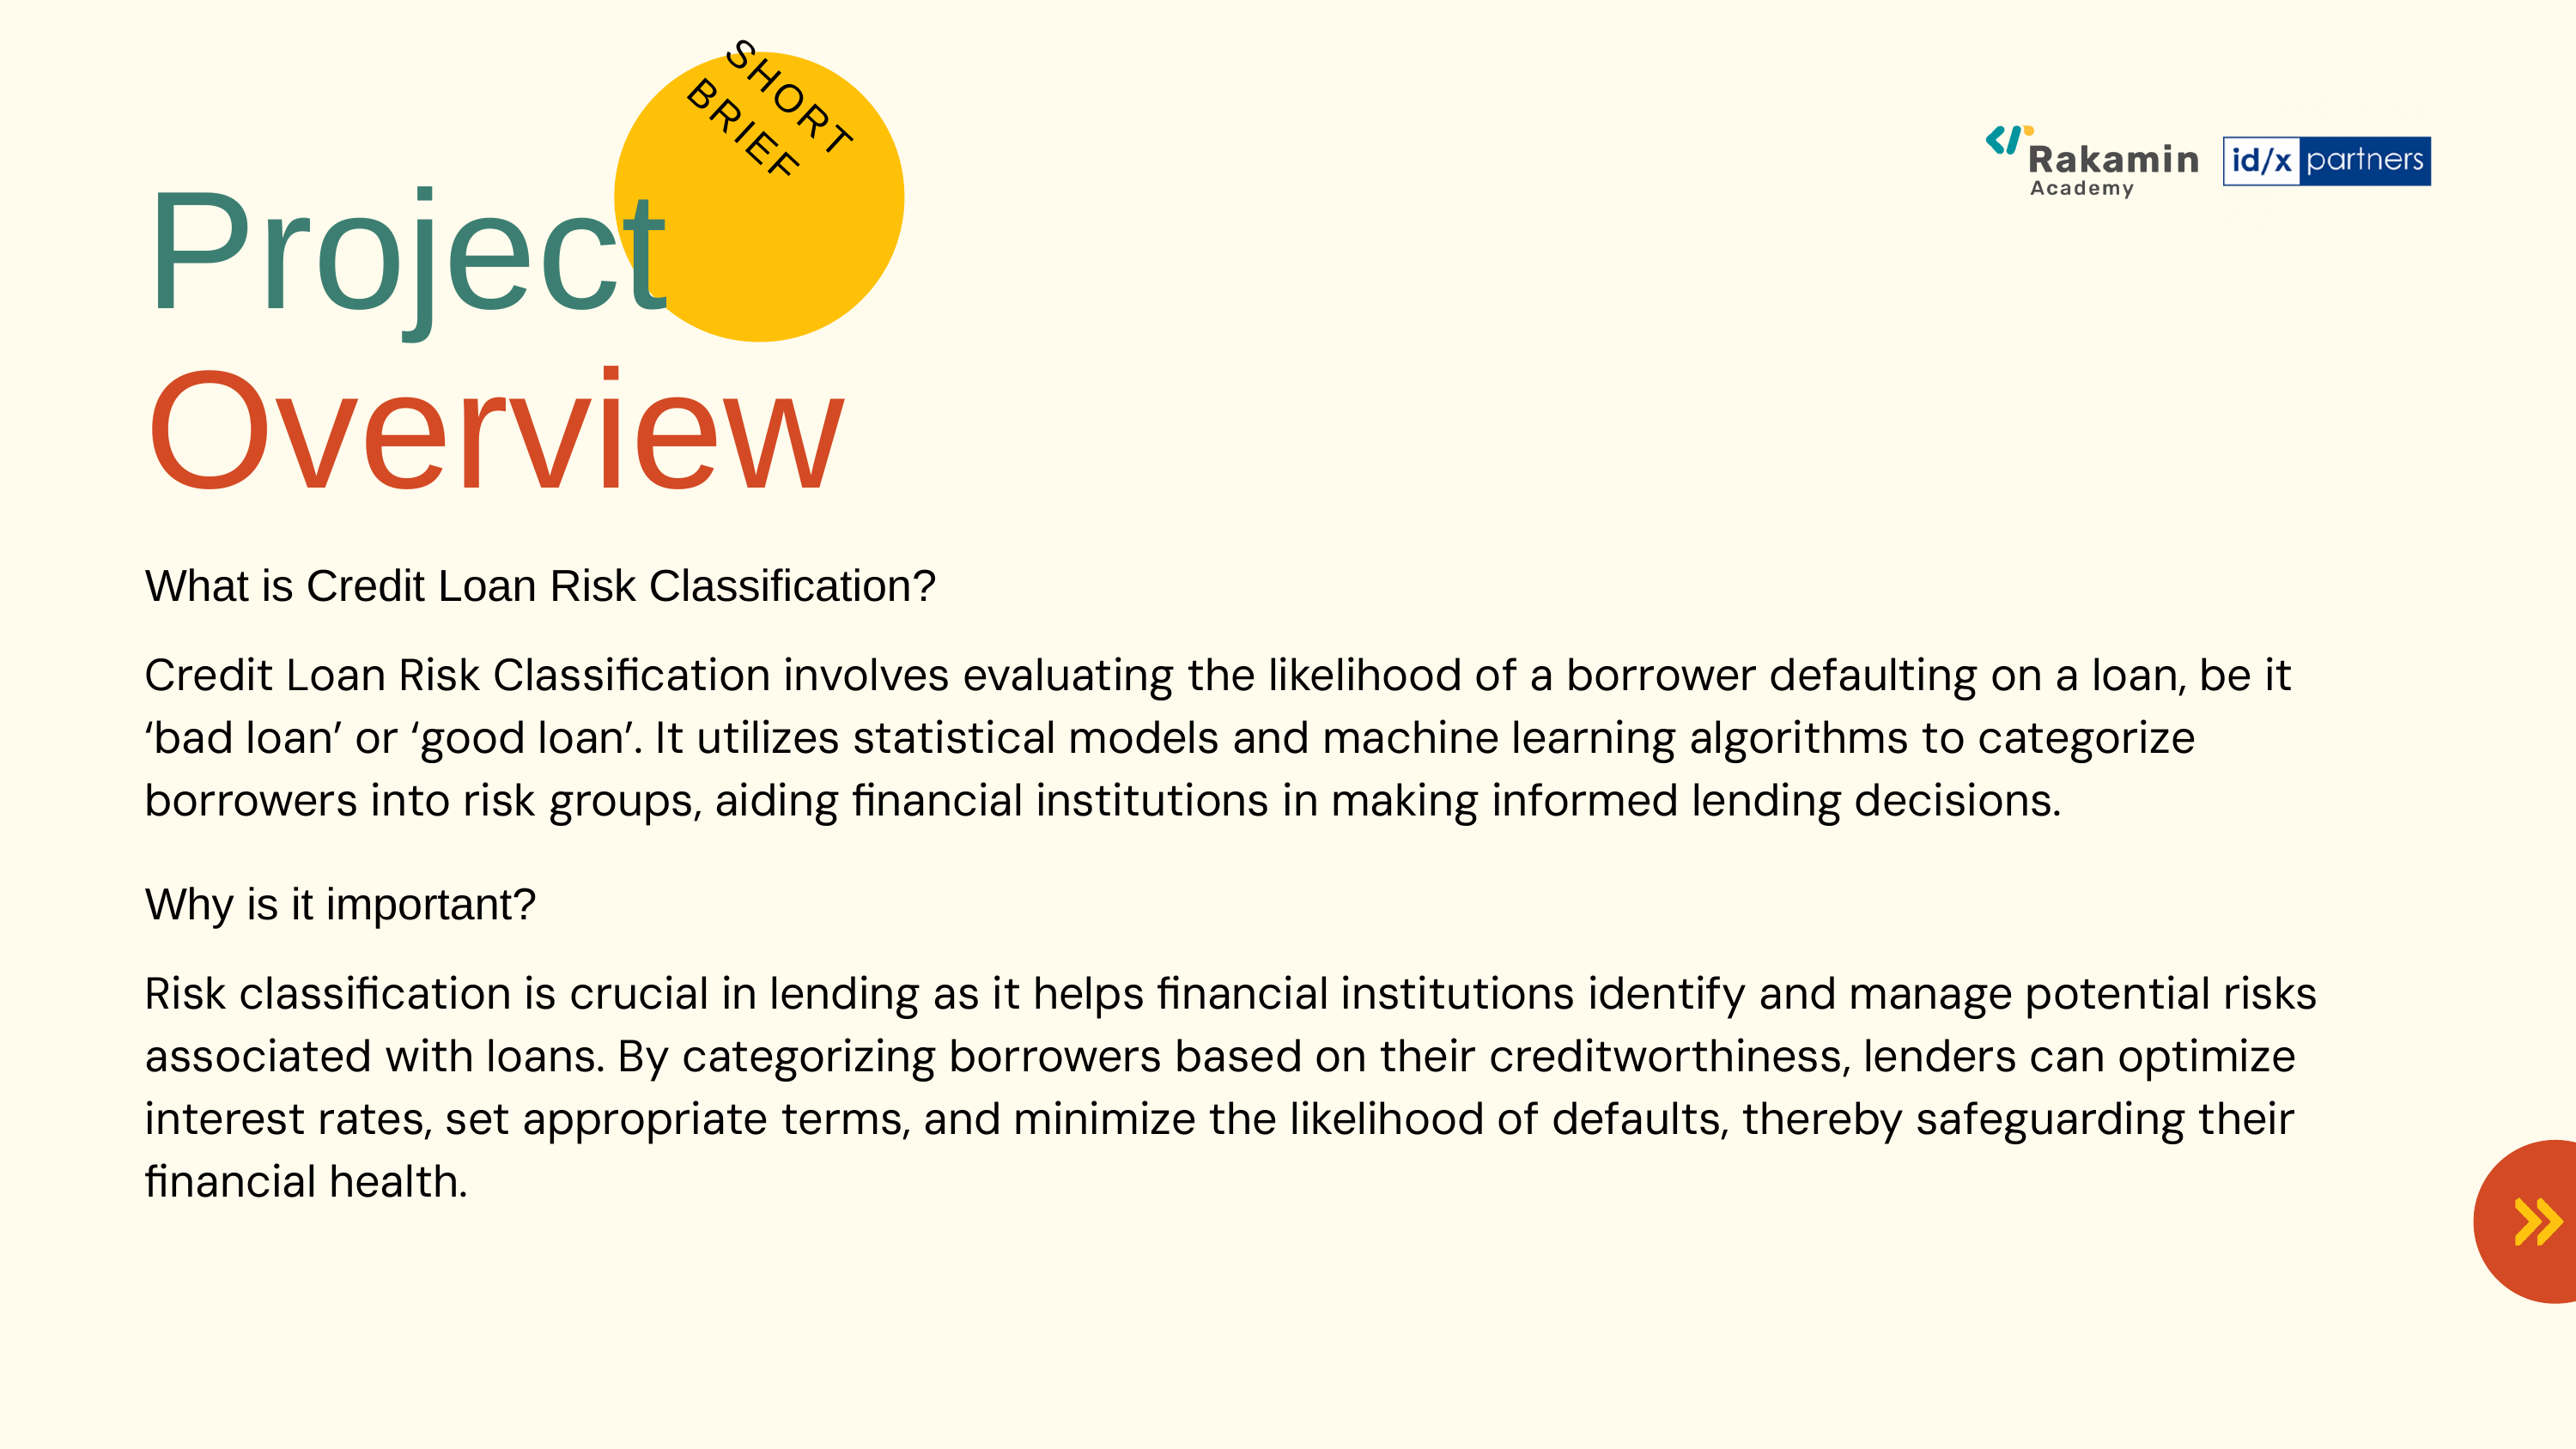

SHORT BRIEF

Project
Overview
What is Credit Loan Risk Classification?
Credit Loan Risk Classification involves evaluating the likelihood of a borrower defaulting on a loan, be it ‘bad loan’ or ‘good loan’. It utilizes statistical models and machine learning algorithms to categorize borrowers into risk groups, aiding financial institutions in making informed lending decisions.
Why is it important?
Risk classification is crucial in lending as it helps financial institutions identify and manage potential risks associated with loans. By categorizing borrowers based on their creditworthiness, lenders can optimize interest rates, set appropriate terms, and minimize the likelihood of defaults, thereby safeguarding their financial health.